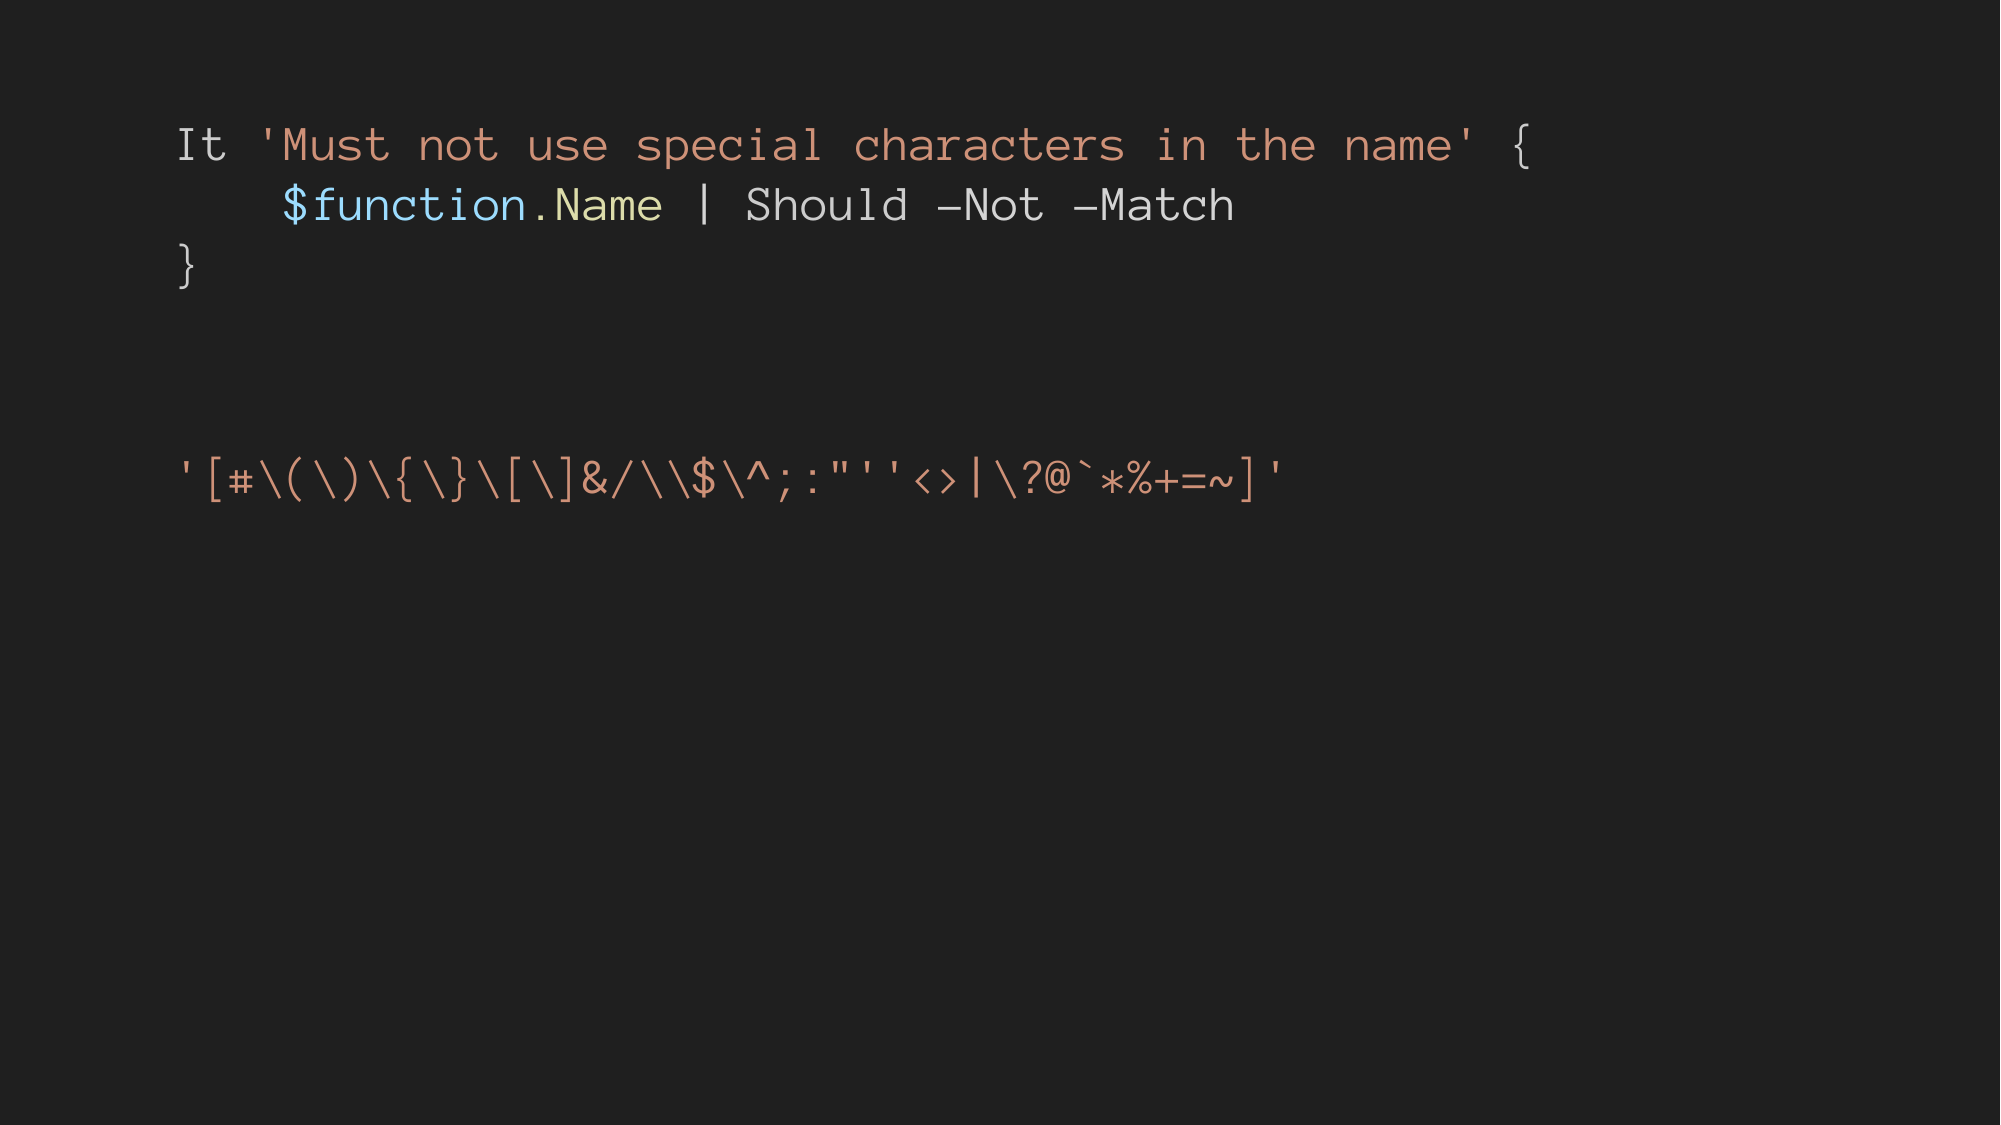

It 'Must not use special characters in the name' {
    $function.Name | Should -Not -Match
}

'[#\(\)\{\}\[\]&/\\$\^;:"''<>|\?@`*%+=~]'